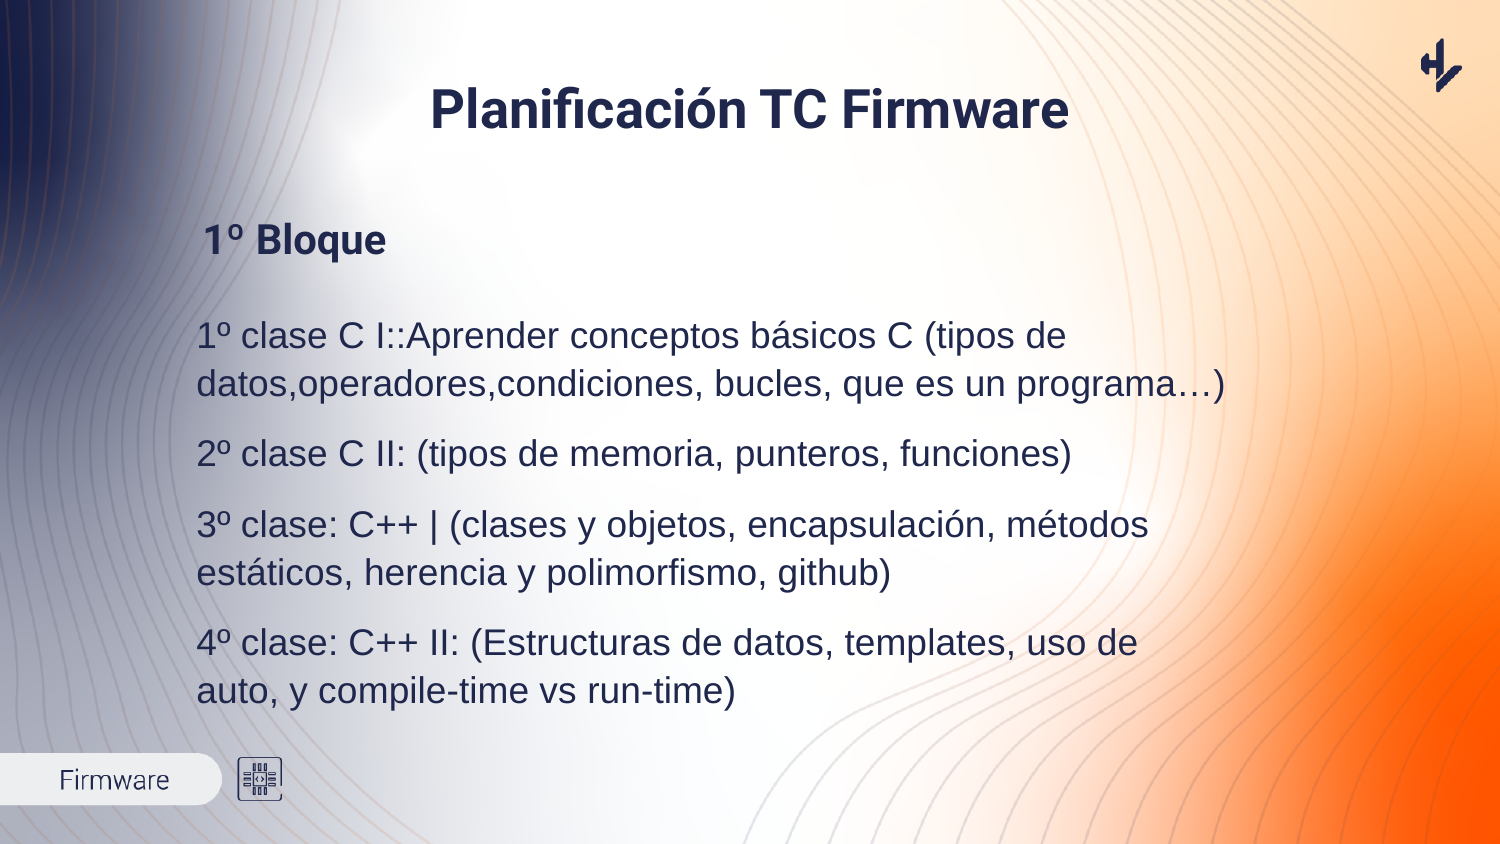

# Planificación TC Firmware
1º Bloque
1º clase C I::Aprender conceptos básicos C (tipos de datos,operadores,condiciones, bucles, que es un programa…)
2º clase C II: (tipos de memoria, punteros, funciones)
3º clase: C++ | (clases y objetos, encapsulación, métodos estáticos, herencia y polimorfismo, github)
4º clase: C++ II: (Estructuras de datos, templates, uso de auto, y compile-time vs run-time)